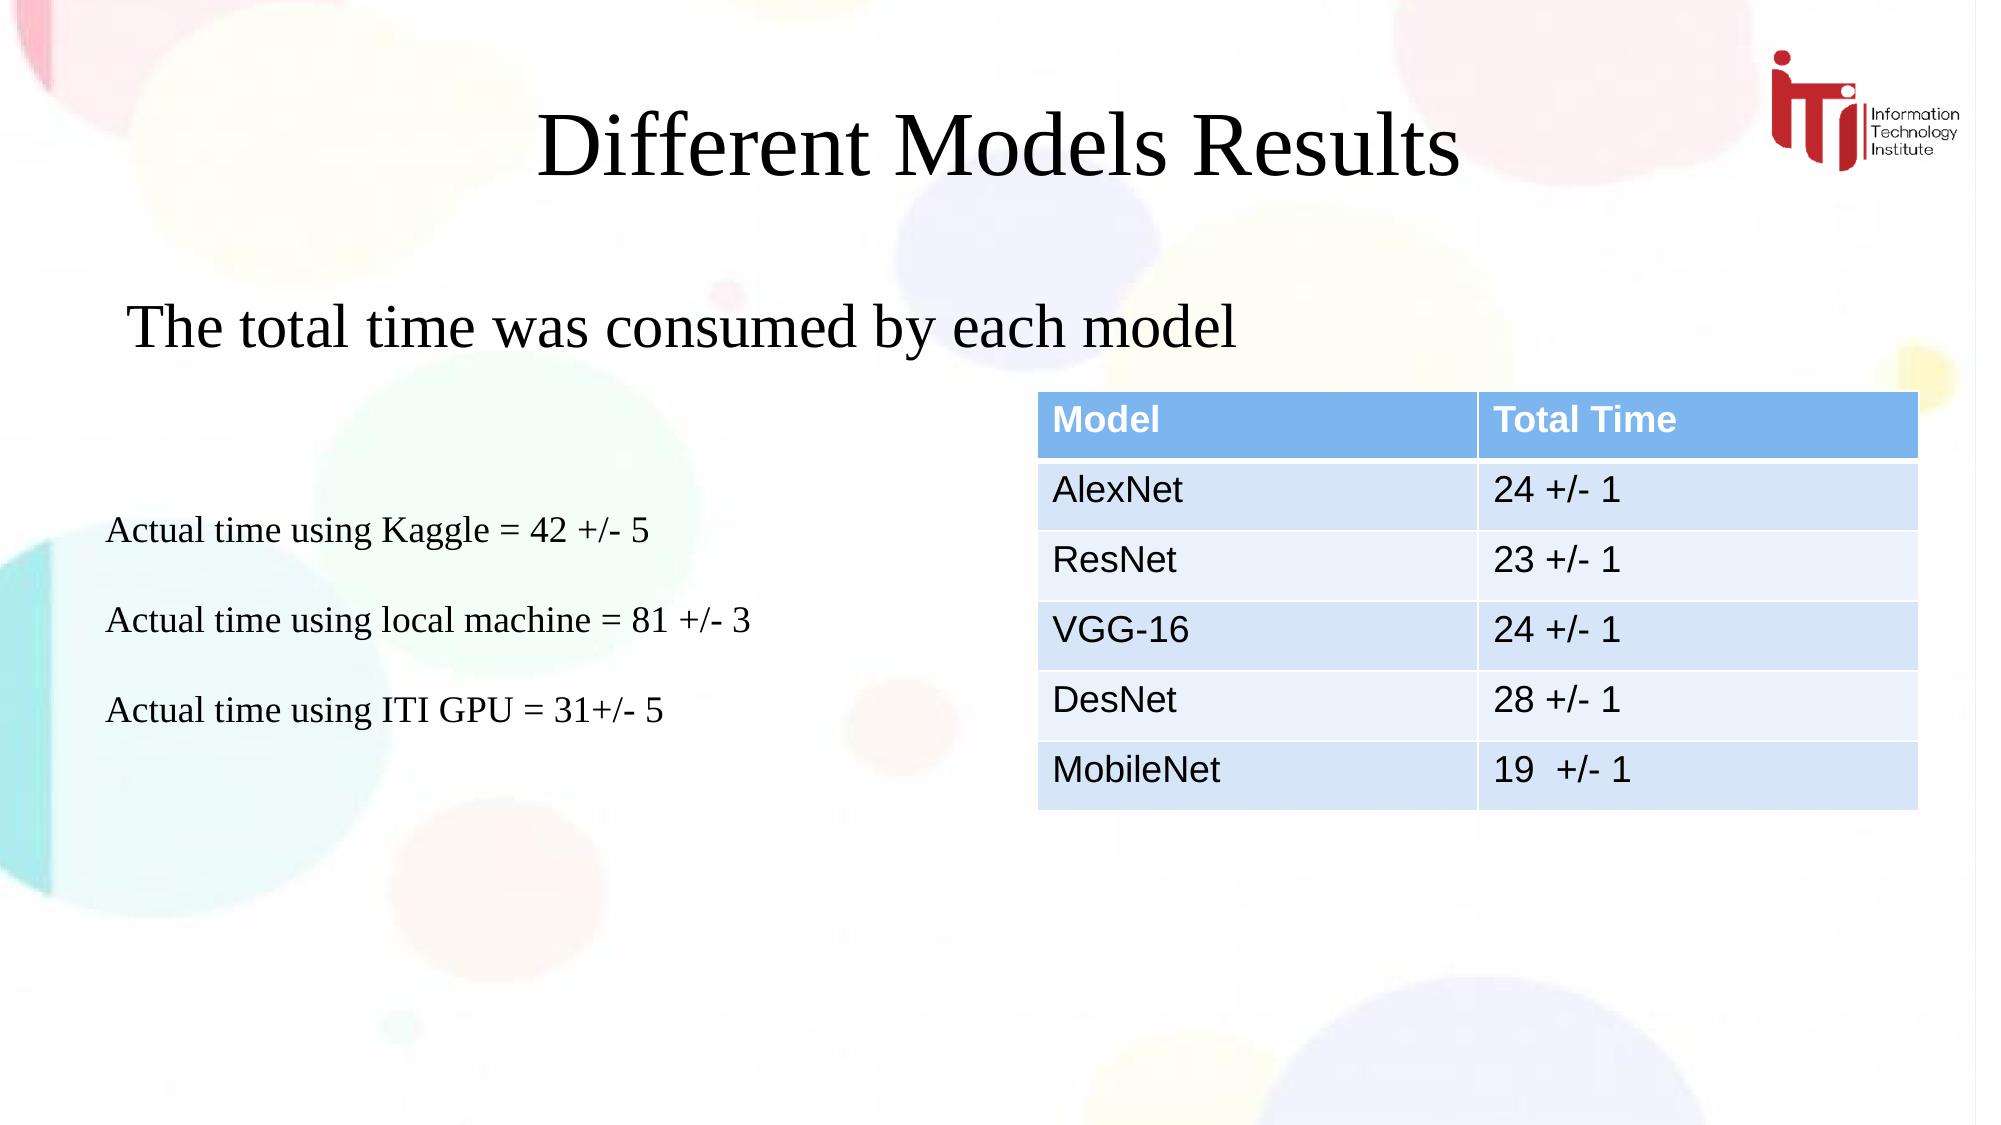

# Different Models Results
The total time was consumed by each model
| Model | Total Time |
| --- | --- |
| AlexNet | 24 +/- 1 |
| ResNet | 23 +/- 1 |
| VGG-16 | 24 +/- 1 |
| DesNet | 28 +/- 1 |
| MobileNet | 19 +/- 1 |
Actual time using Kaggle = 42 +/- 5

Actual time using local machine = 81 +/- 3

Actual time using ITI GPU = 31+/- 5